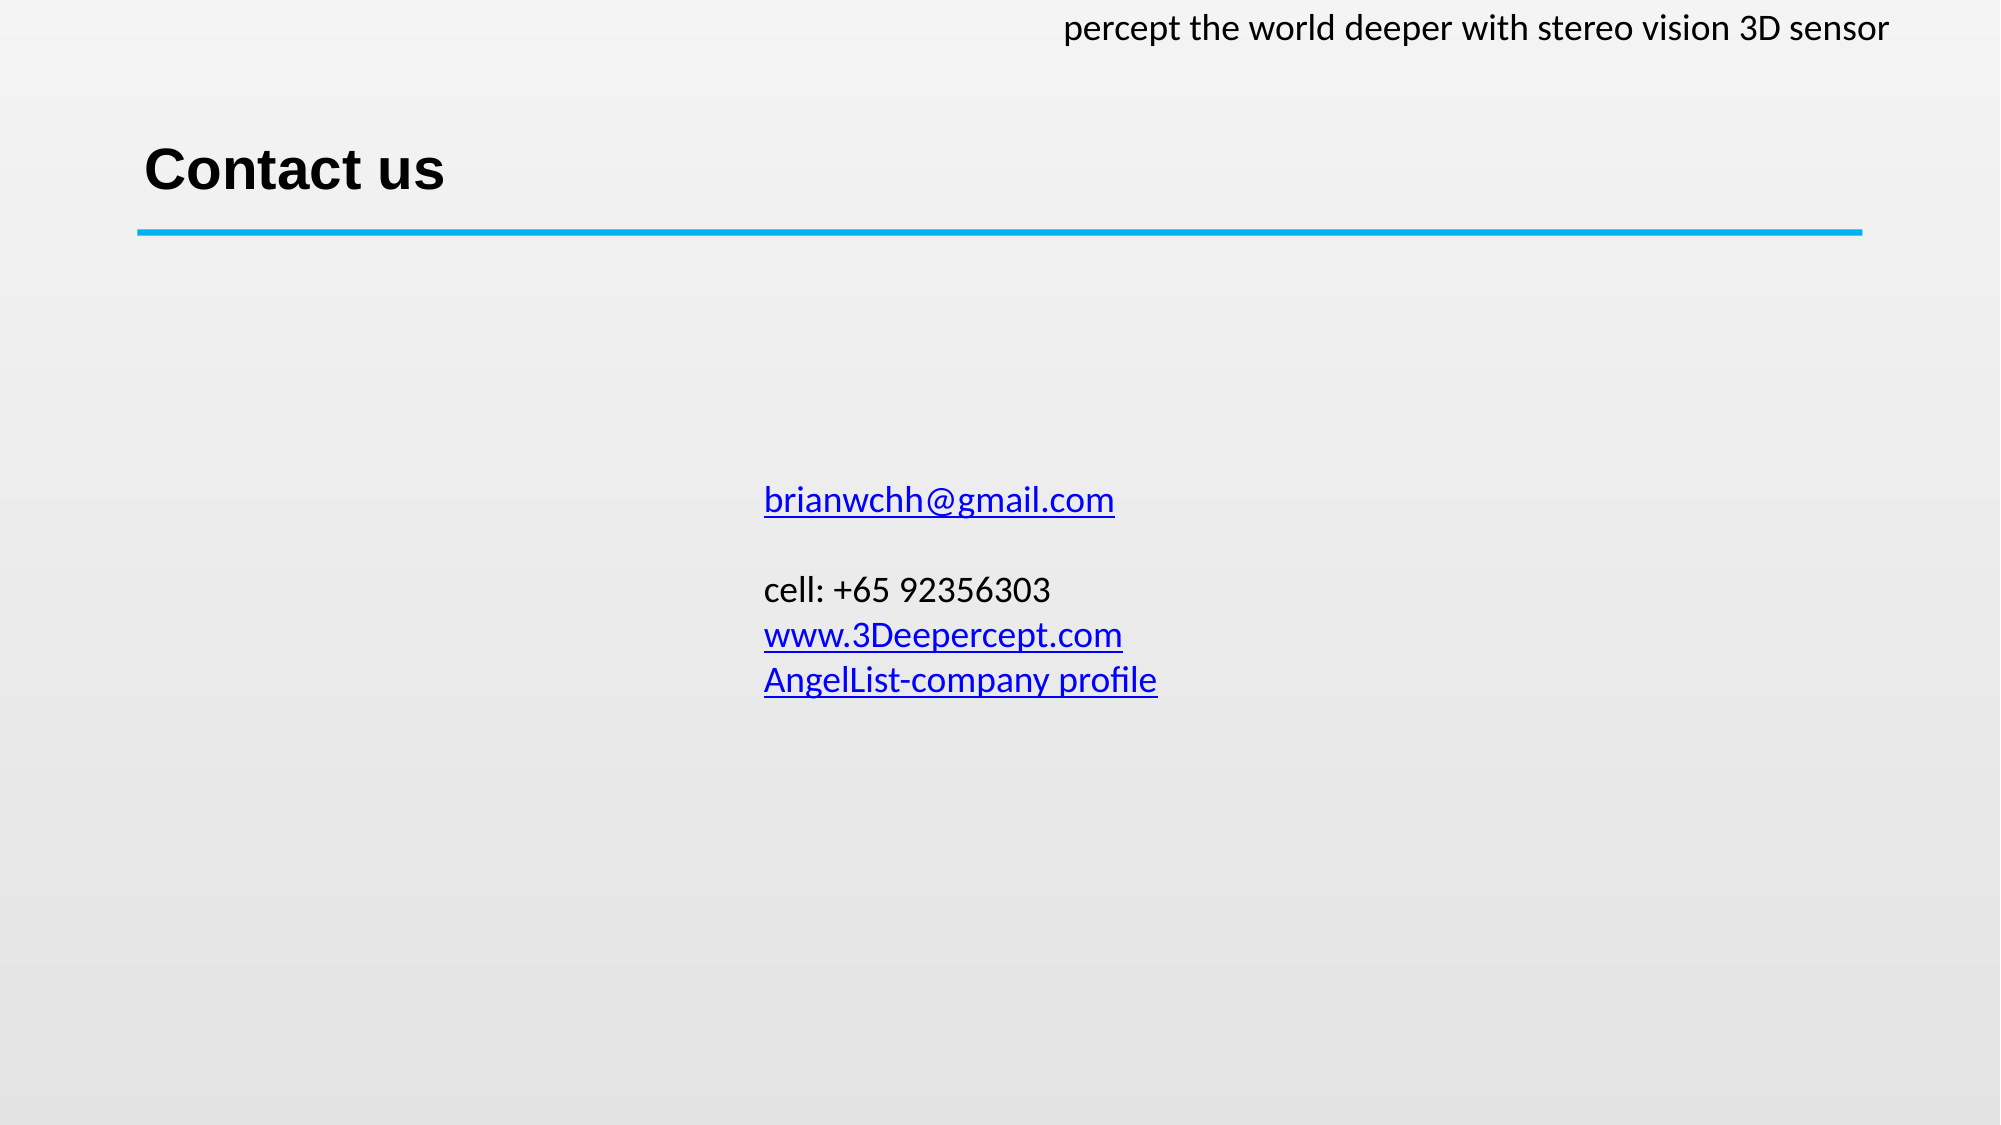

percept the world deeper with stereo vision 3D sensor
# Contact us

brianwchh@gmail.com

cell: +65 92356303
www.3Deepercept.com
AngelList-company profile